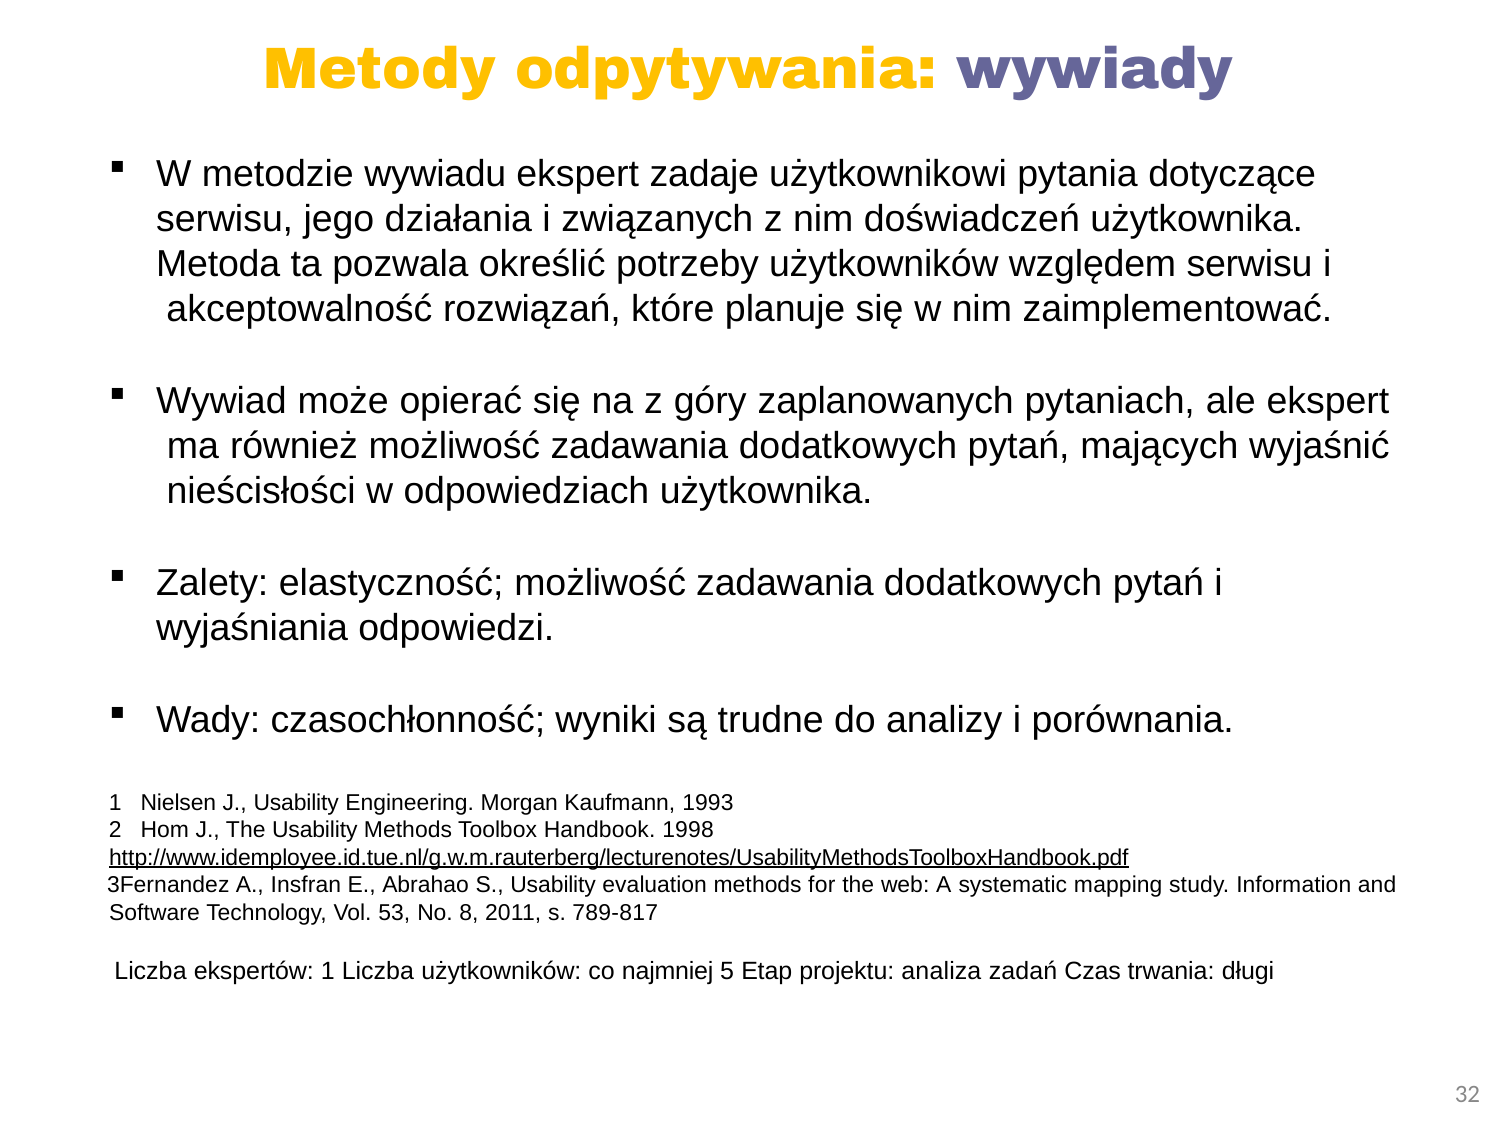

# Metody odpytywania: wywiady
W metodzie wywiadu ekspert zadaje użytkownikowi pytania dotyczące  serwisu, jego działania i związanych z nim doświadczeń użytkownika.  Metoda ta pozwala określić potrzeby użytkowników względem serwisu i  akceptowalność rozwiązań, które planuje się w nim zaimplementować.

Wywiad może opierać się na z góry zaplanowanych pytaniach, ale ekspert  ma również możliwość zadawania dodatkowych pytań, mających wyjaśnić  nieścisłości w odpowiedziach użytkownika.

Zalety: elastyczność; możliwość zadawania dodatkowych pytań i
wyjaśniania odpowiedzi.

Wady: czasochłonność; wyniki są trudne do analizy i porównania.

Nielsen J., Usability Engineering. Morgan Kaufmann, 1993
Hom J., The Usability Methods Toolbox Handbook. 1998
http://www.idemployee.id.tue.nl/g.w.m.rauterberg/lecturenotes/UsabilityMethodsToolboxHandbook.pdf
Fernandez A., Insfran E., Abrahao S., Usability evaluation methods for the web: A systematic mapping study. Information and  Software Technology, Vol. 53, No. 8, 2011, s. 789-817

Liczba ekspertów: 1 Liczba użytkowników: co najmniej 5 Etap projektu: analiza zadań Czas trwania: długi
32